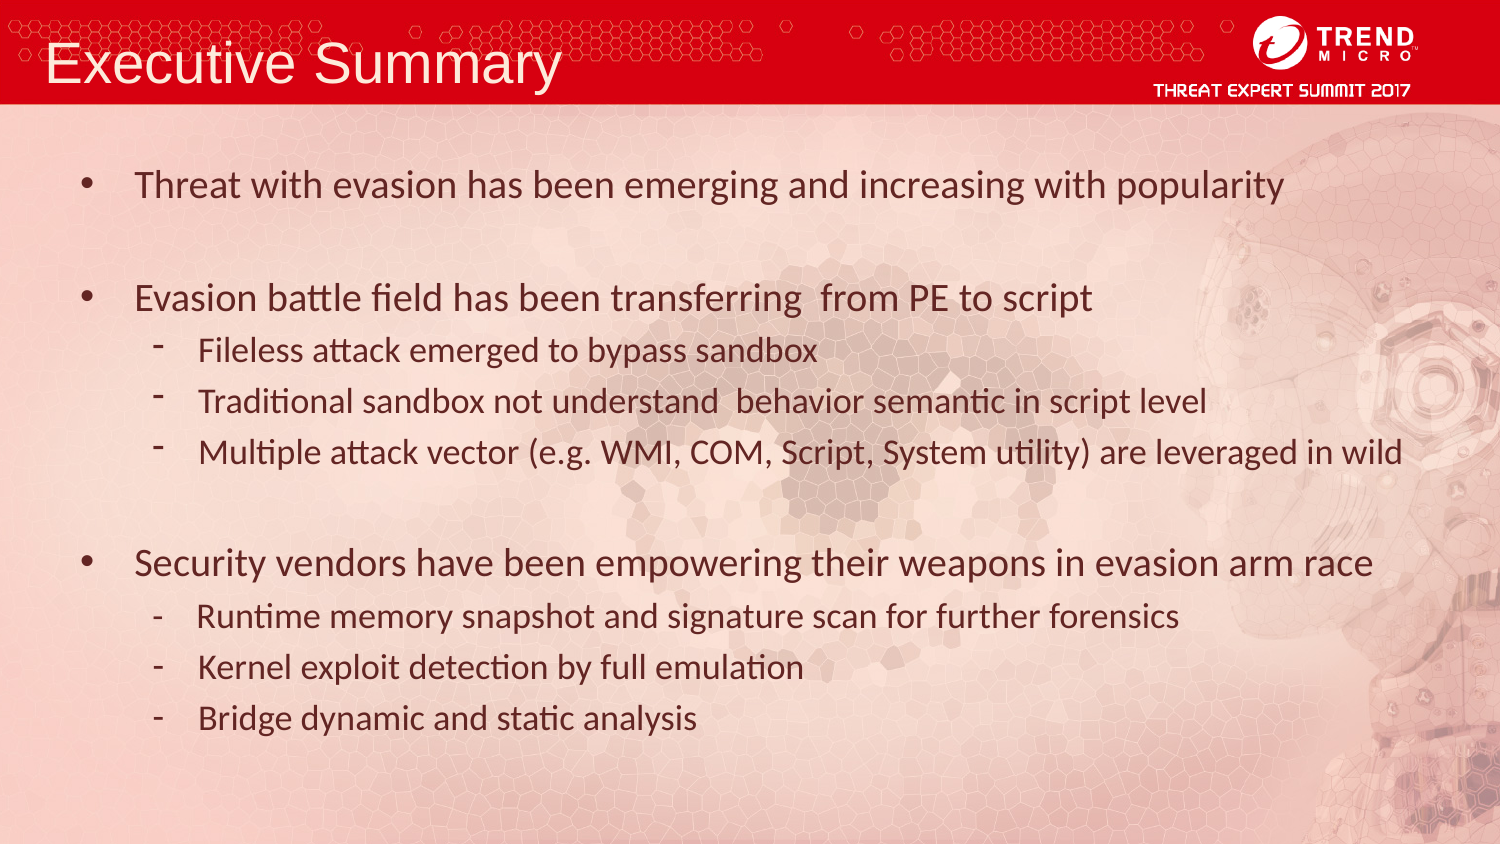

# Executive Summary
Threat with evasion has been emerging and increasing with popularity

Evasion battle field has been transferring  from PE to script
Fileless attack emerged to bypass sandbox
Traditional sandbox not understand  behavior semantic in script level
Multiple attack vector (e.g. WMI, COM, Script, System utility) are leveraged in wild

Security vendors have been empowering their weapons in evasion arm race
-    Runtime memory snapshot and signature scan for further forensics
Kernel exploit detection by full emulation
Bridge dynamic and static analysis